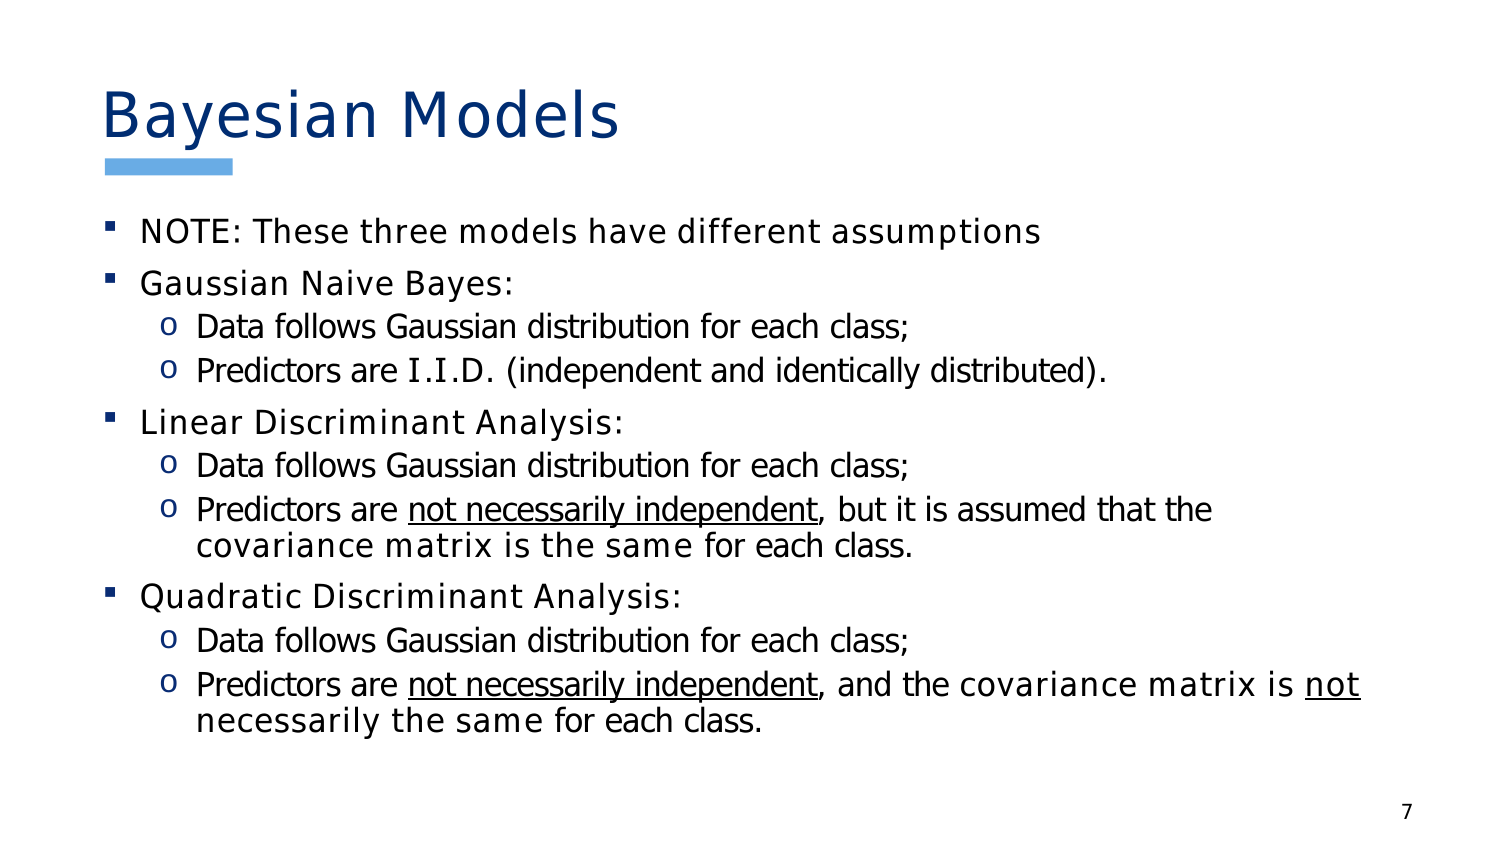

# Bayesian Models
NOTE: These three models have different assumptions
Gaussian Naive Bayes:
Data follows Gaussian distribution for each class;
Predictors are I.I.D. (independent and identically distributed).
Linear Discriminant Analysis:
Data follows Gaussian distribution for each class;
Predictors are not necessarily independent, but it is assumed that the covariance matrix is the same for each class.
Quadratic Discriminant Analysis:
Data follows Gaussian distribution for each class;
Predictors are not necessarily independent, and the covariance matrix is not necessarily the same for each class.